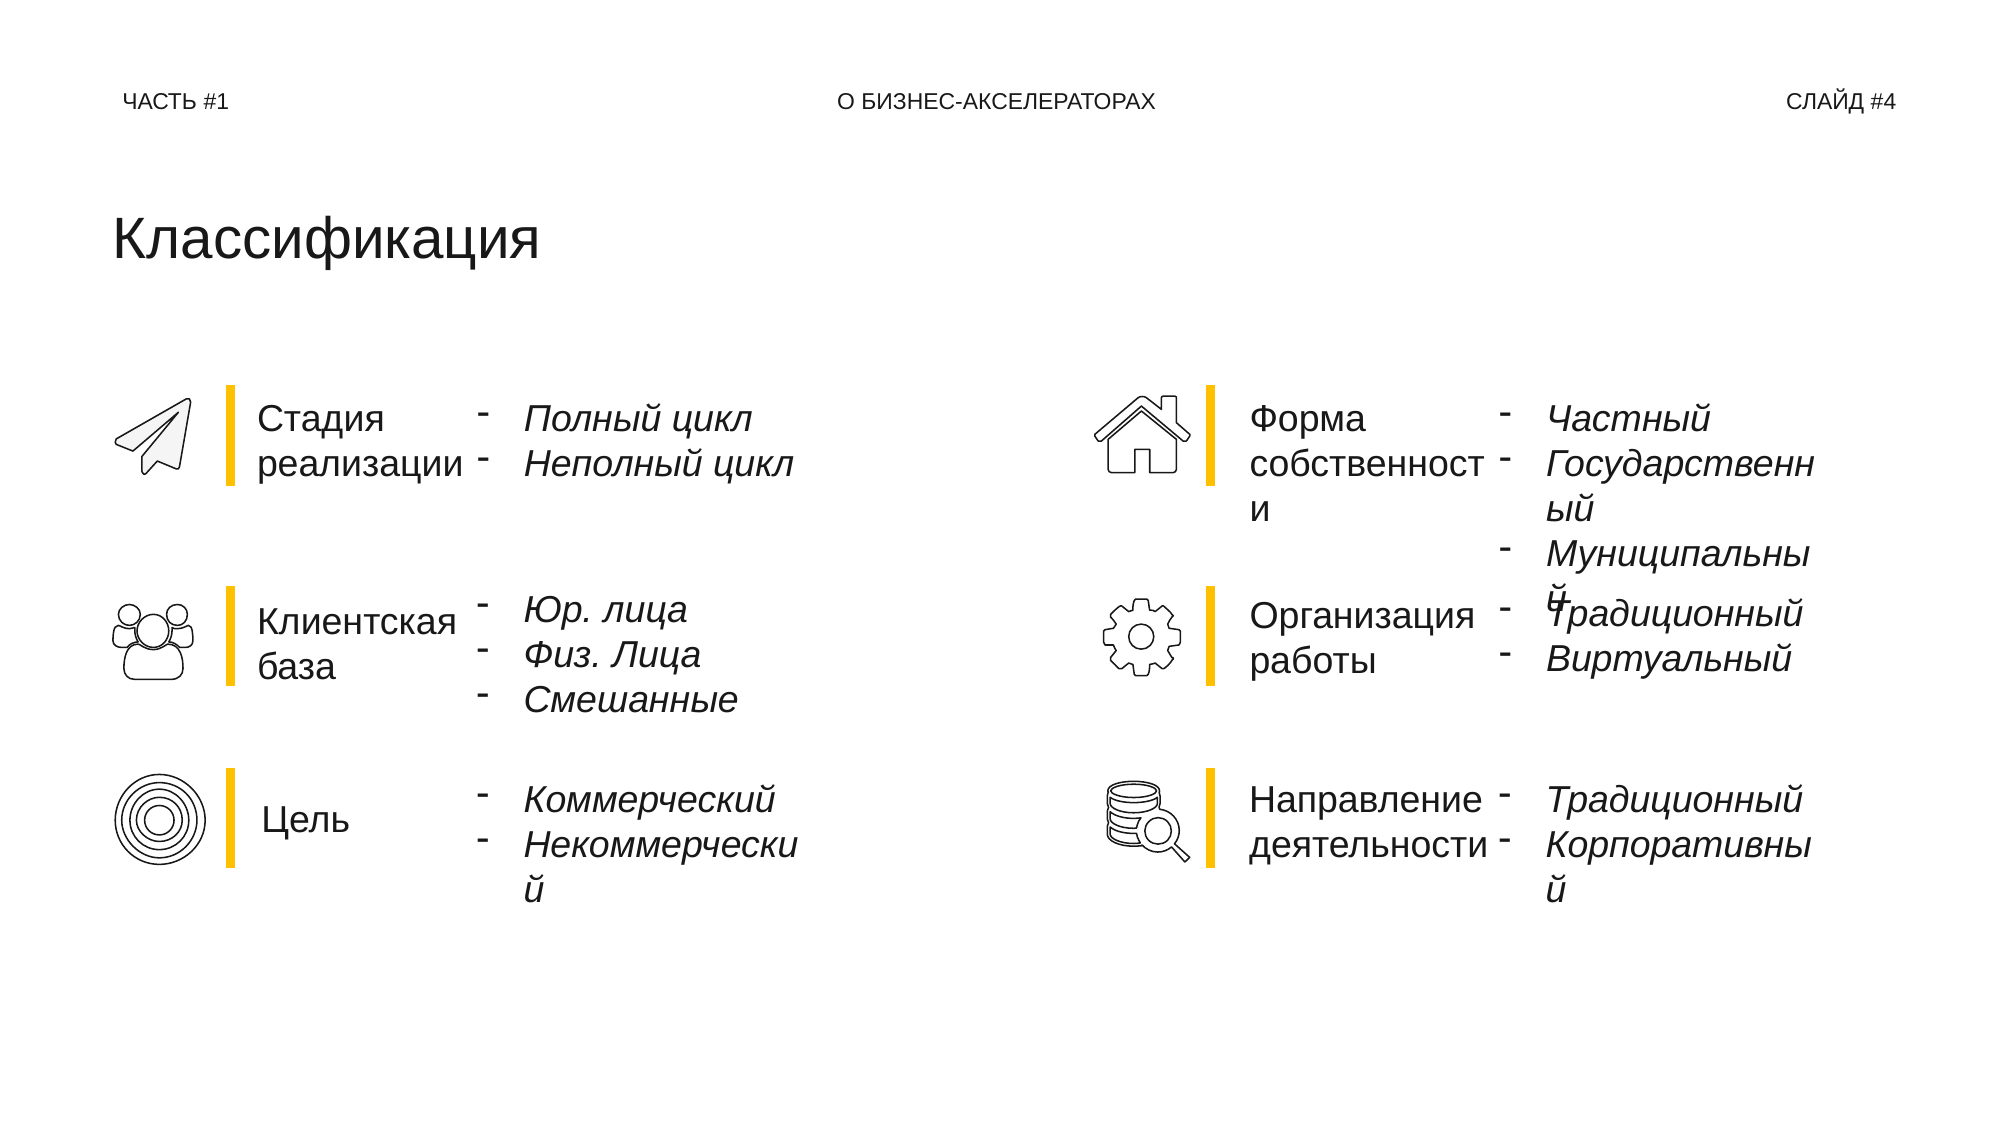

О бизнес-акселераторах
Слайд #4
Часть #1
Классификация

Стадия
реализации
Форма собственности

Полный цикл
Неполный цикл
Частный
Государственный
Муниципальный

Юр. лица
Физ. Лица
Смешанные
Традиционный
Виртуальный
Организация работы
Клиентская
база

Коммерческий
Некоммерческий
Направление деятельности
Традиционный
Корпоративный

Цель